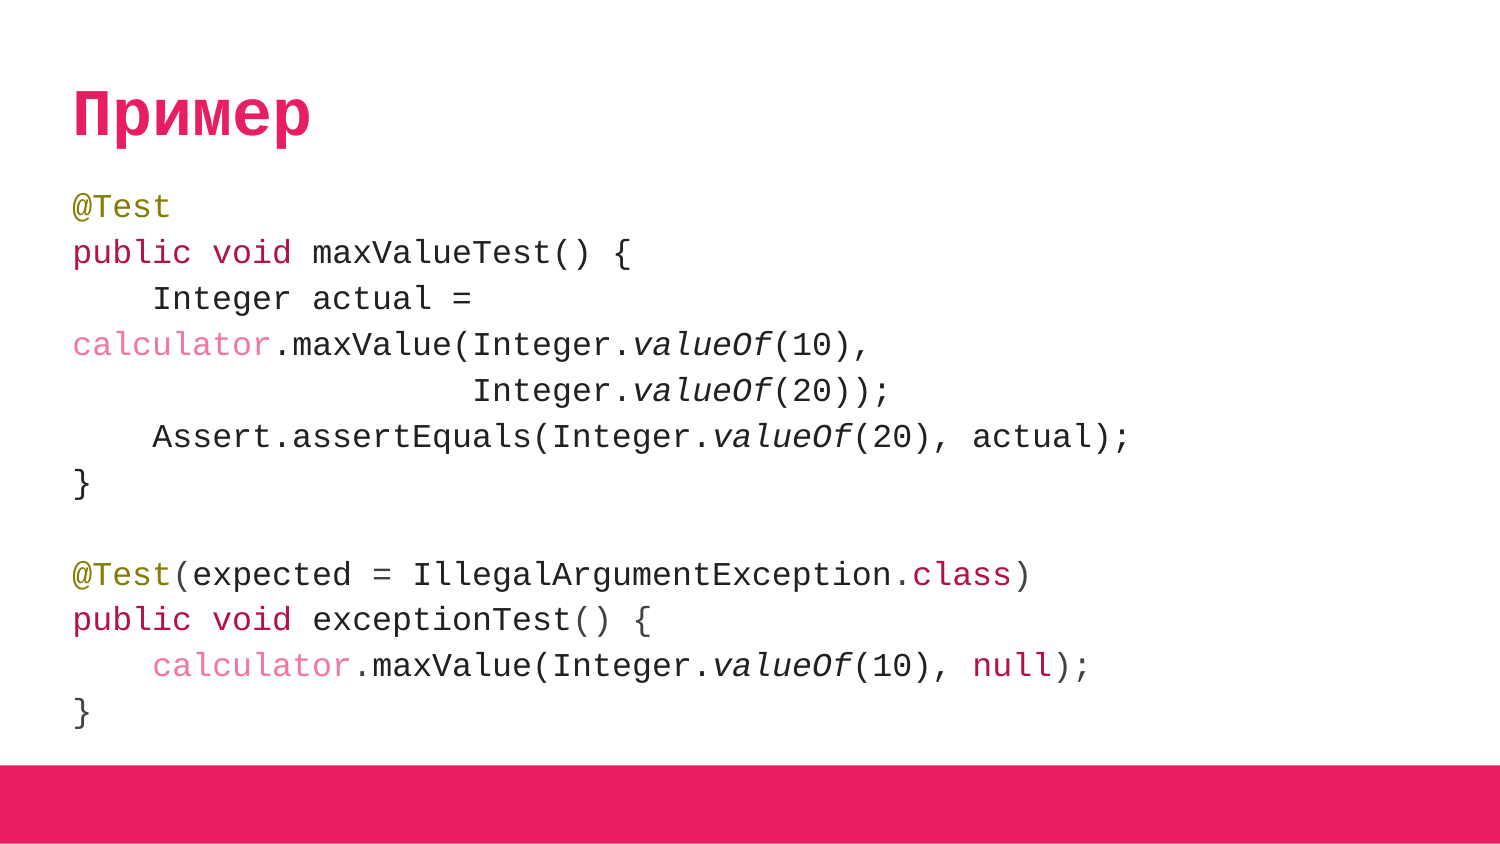

# Пример
@Test
public void maxValueTest() {
    Integer actual = calculator.maxValue(Integer.valueOf(10),        			     Integer.valueOf(20));
    Assert.assertEquals(Integer.valueOf(20), actual);
}
@Test(expected = IllegalArgumentException.class)
public void exceptionTest() {
    calculator.maxValue(Integer.valueOf(10), null);
}